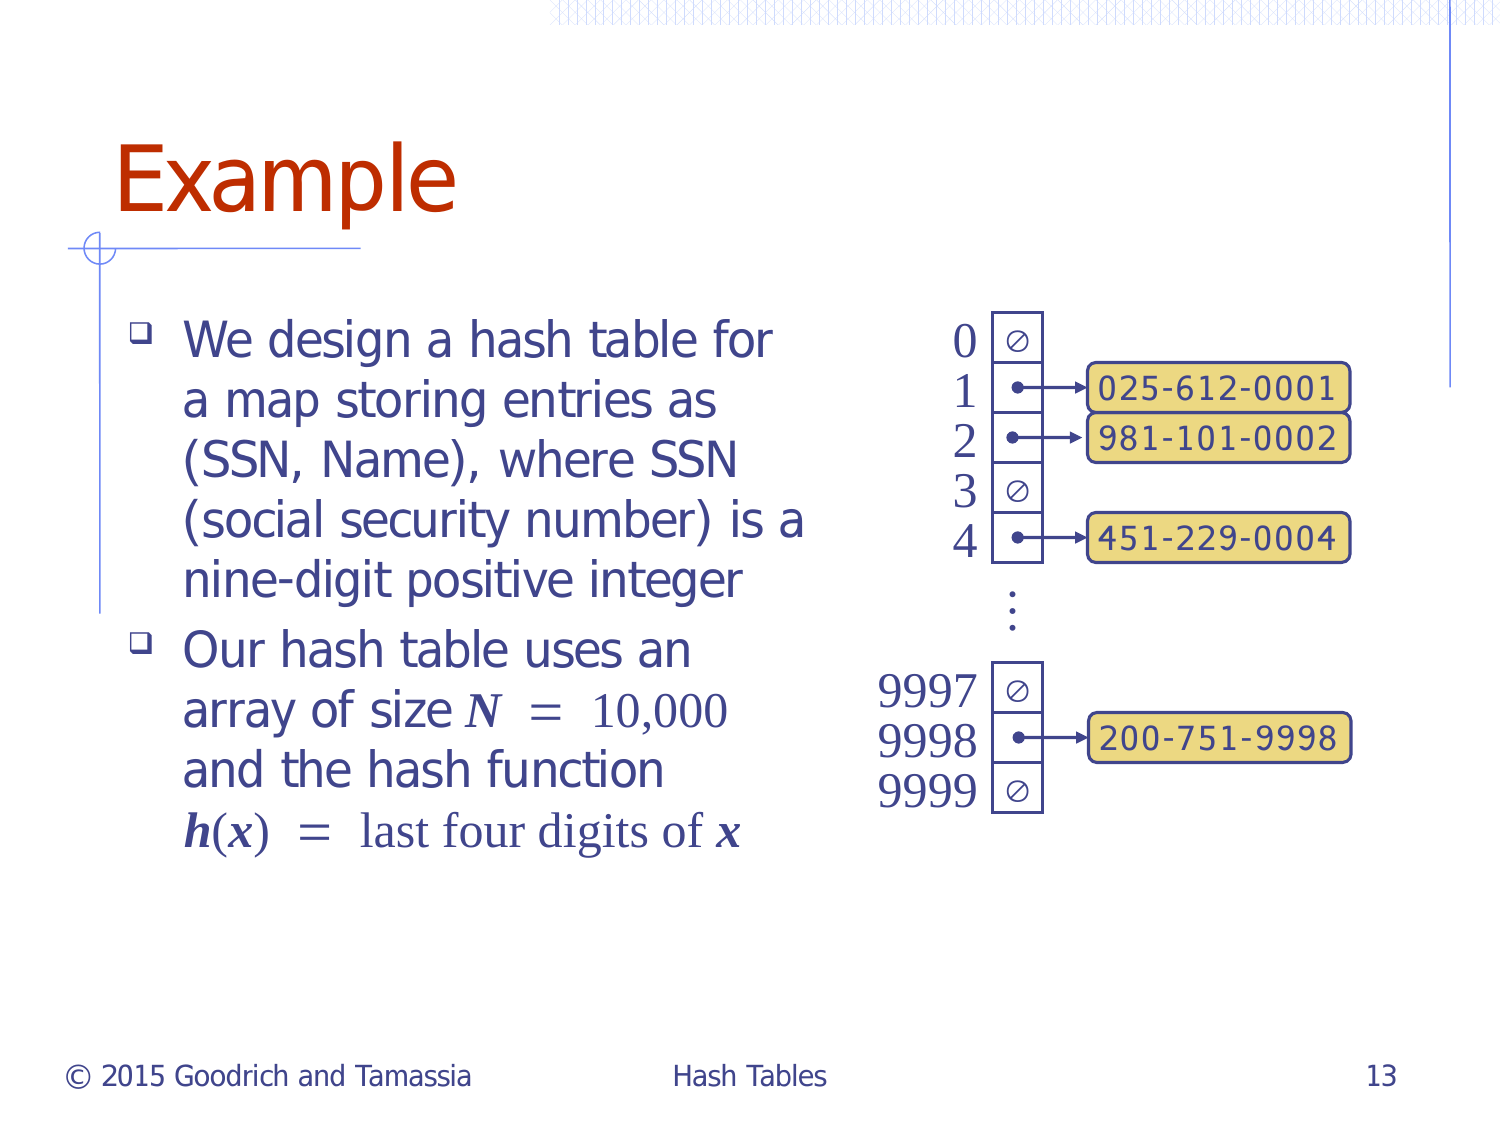

# Example
We design a hash table for a map storing entries as (SSN, Name), where SSN (social security number) is a nine-digit positive integer
Our hash table uses an array of size N = 10,000 and the hash function
h(x) = last four digits of x
0
∅
1

025-612-0001

2

981-101-0002

3
∅
4

451-229-0004

…
9997
∅
9998

200-751-9998

9999
∅
© 2015 Goodrich and Tamassia
Hash Tables
13